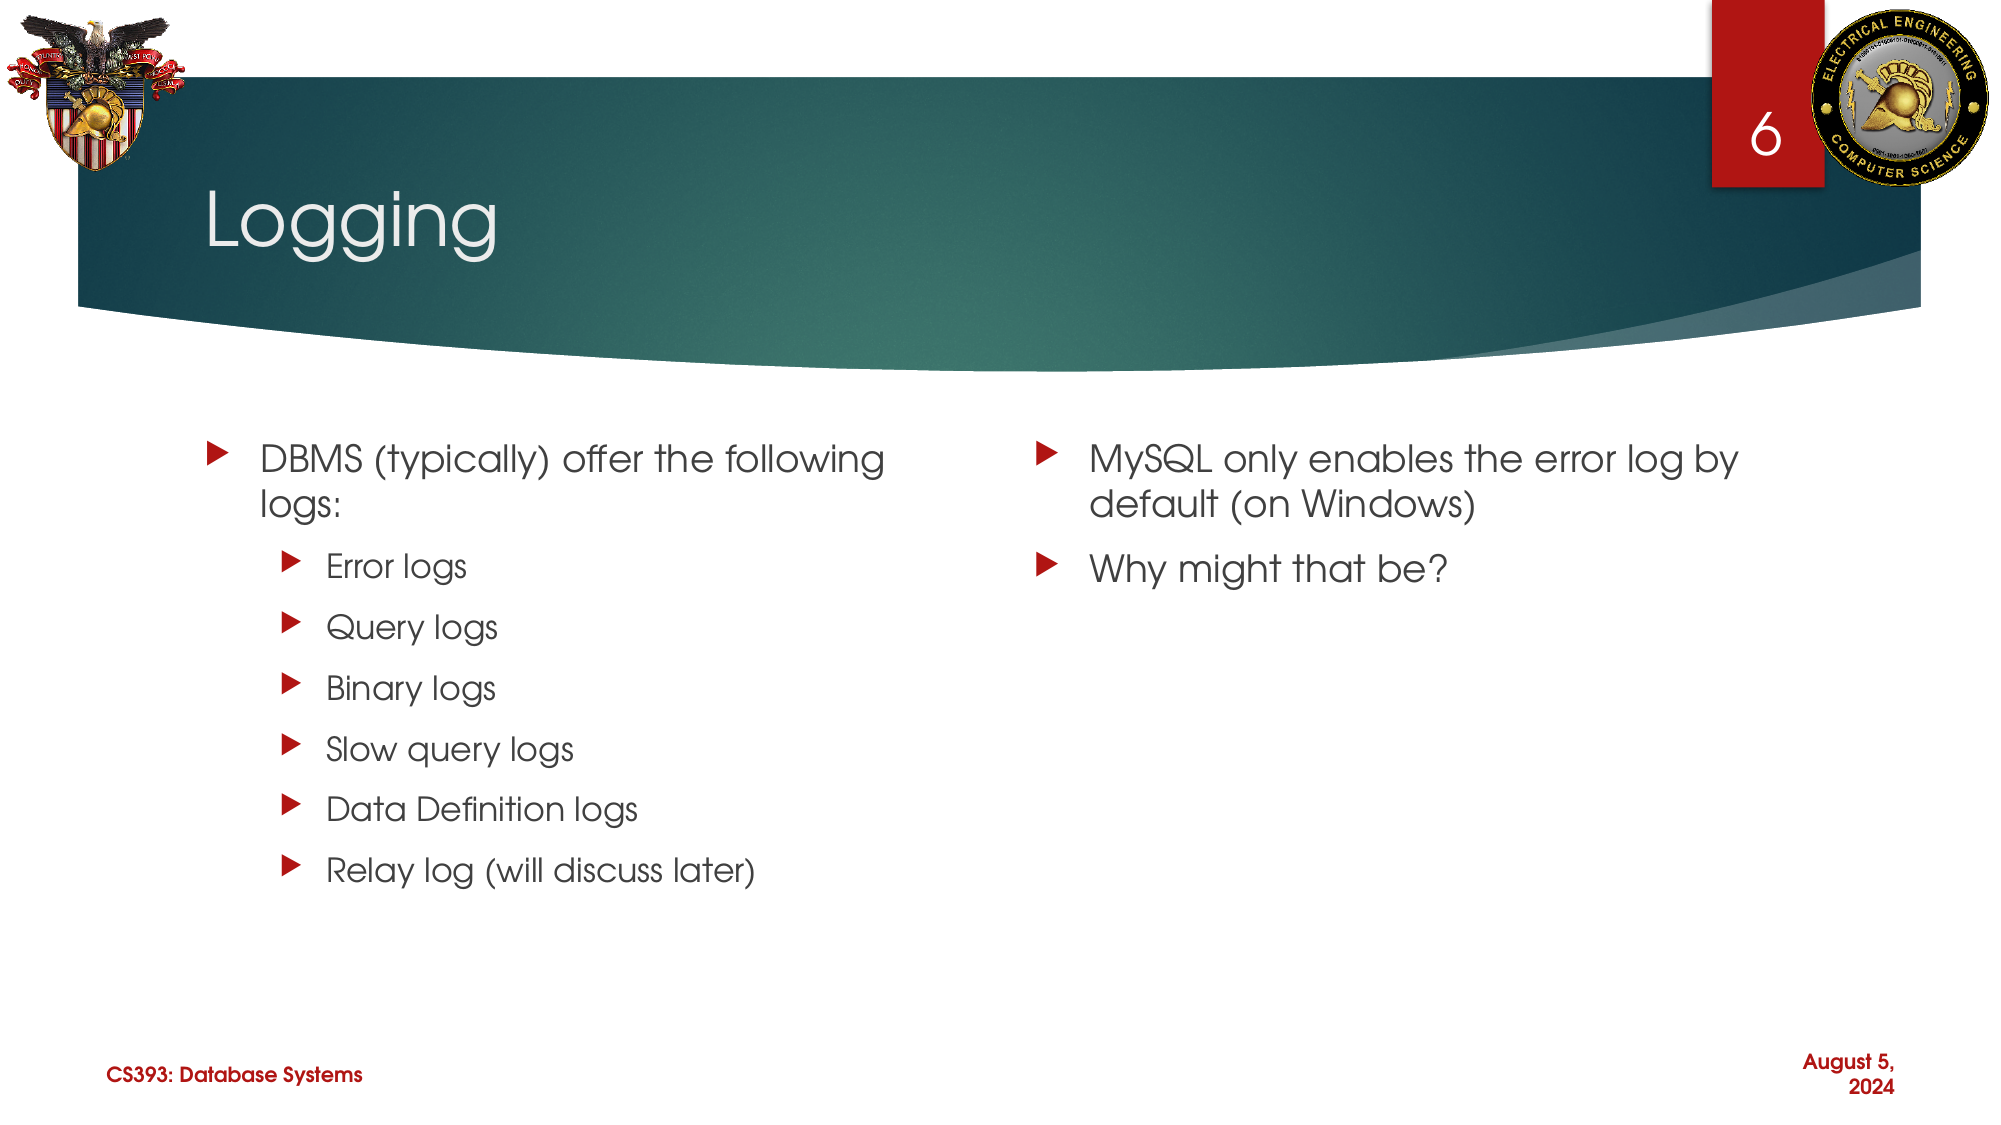

6
# Logging
DBMS (typically) offer the following logs:
Error logs
Query logs
Binary logs
Slow query logs
Data Definition logs
Relay log (will discuss later)
MySQL only enables the error log by default (on Windows)
Why might that be?
CS393: Database Systems
August 5, 2024